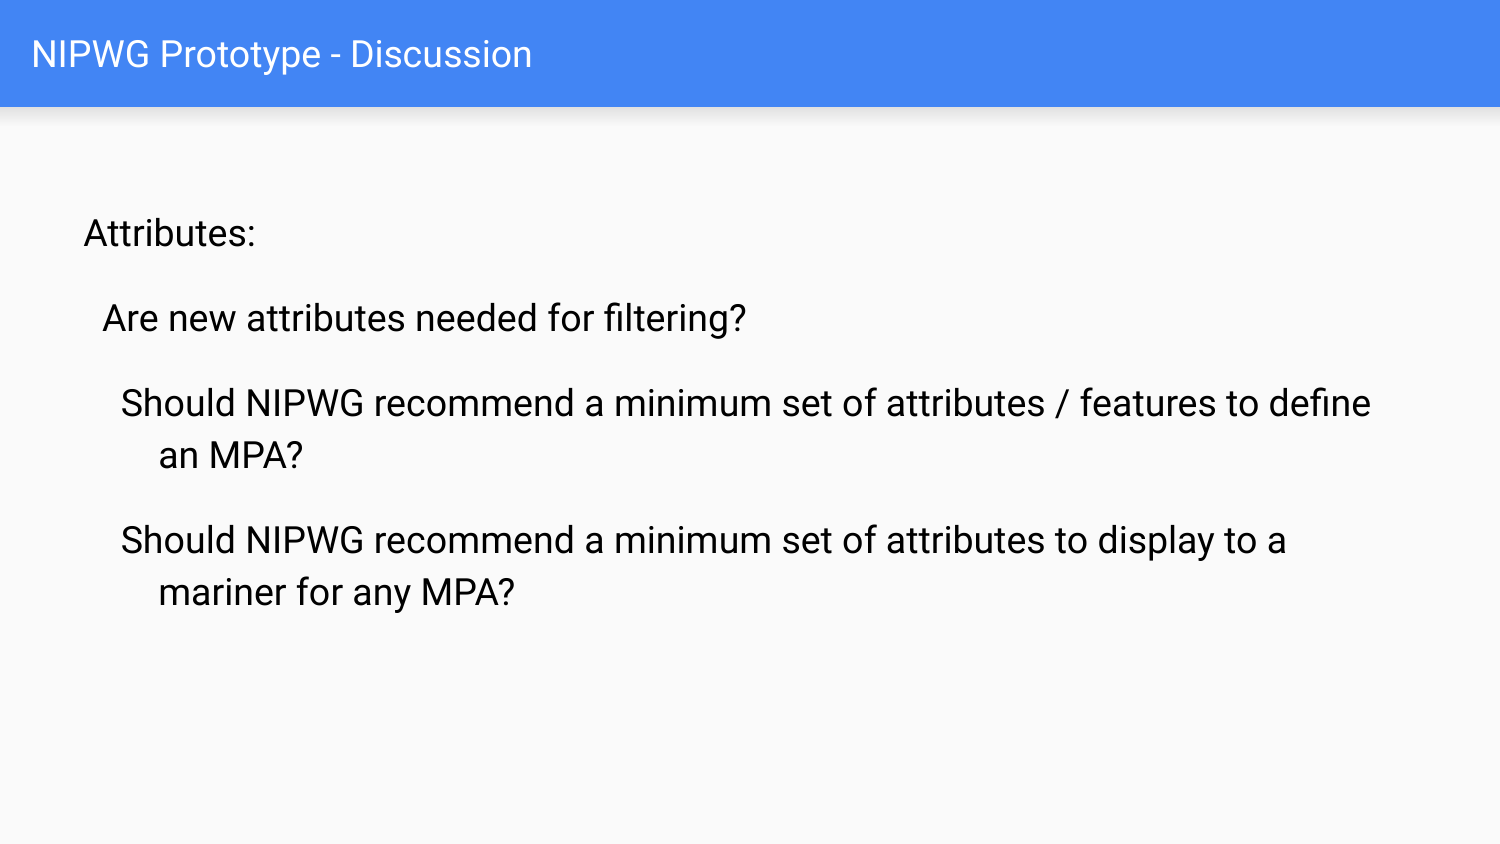

# NIPWG Prototype - Discussion
Attributes:
Are new attributes needed for filtering?
Should NIPWG recommend a minimum set of attributes / features to define an MPA?
Should NIPWG recommend a minimum set of attributes to display to a mariner for any MPA?